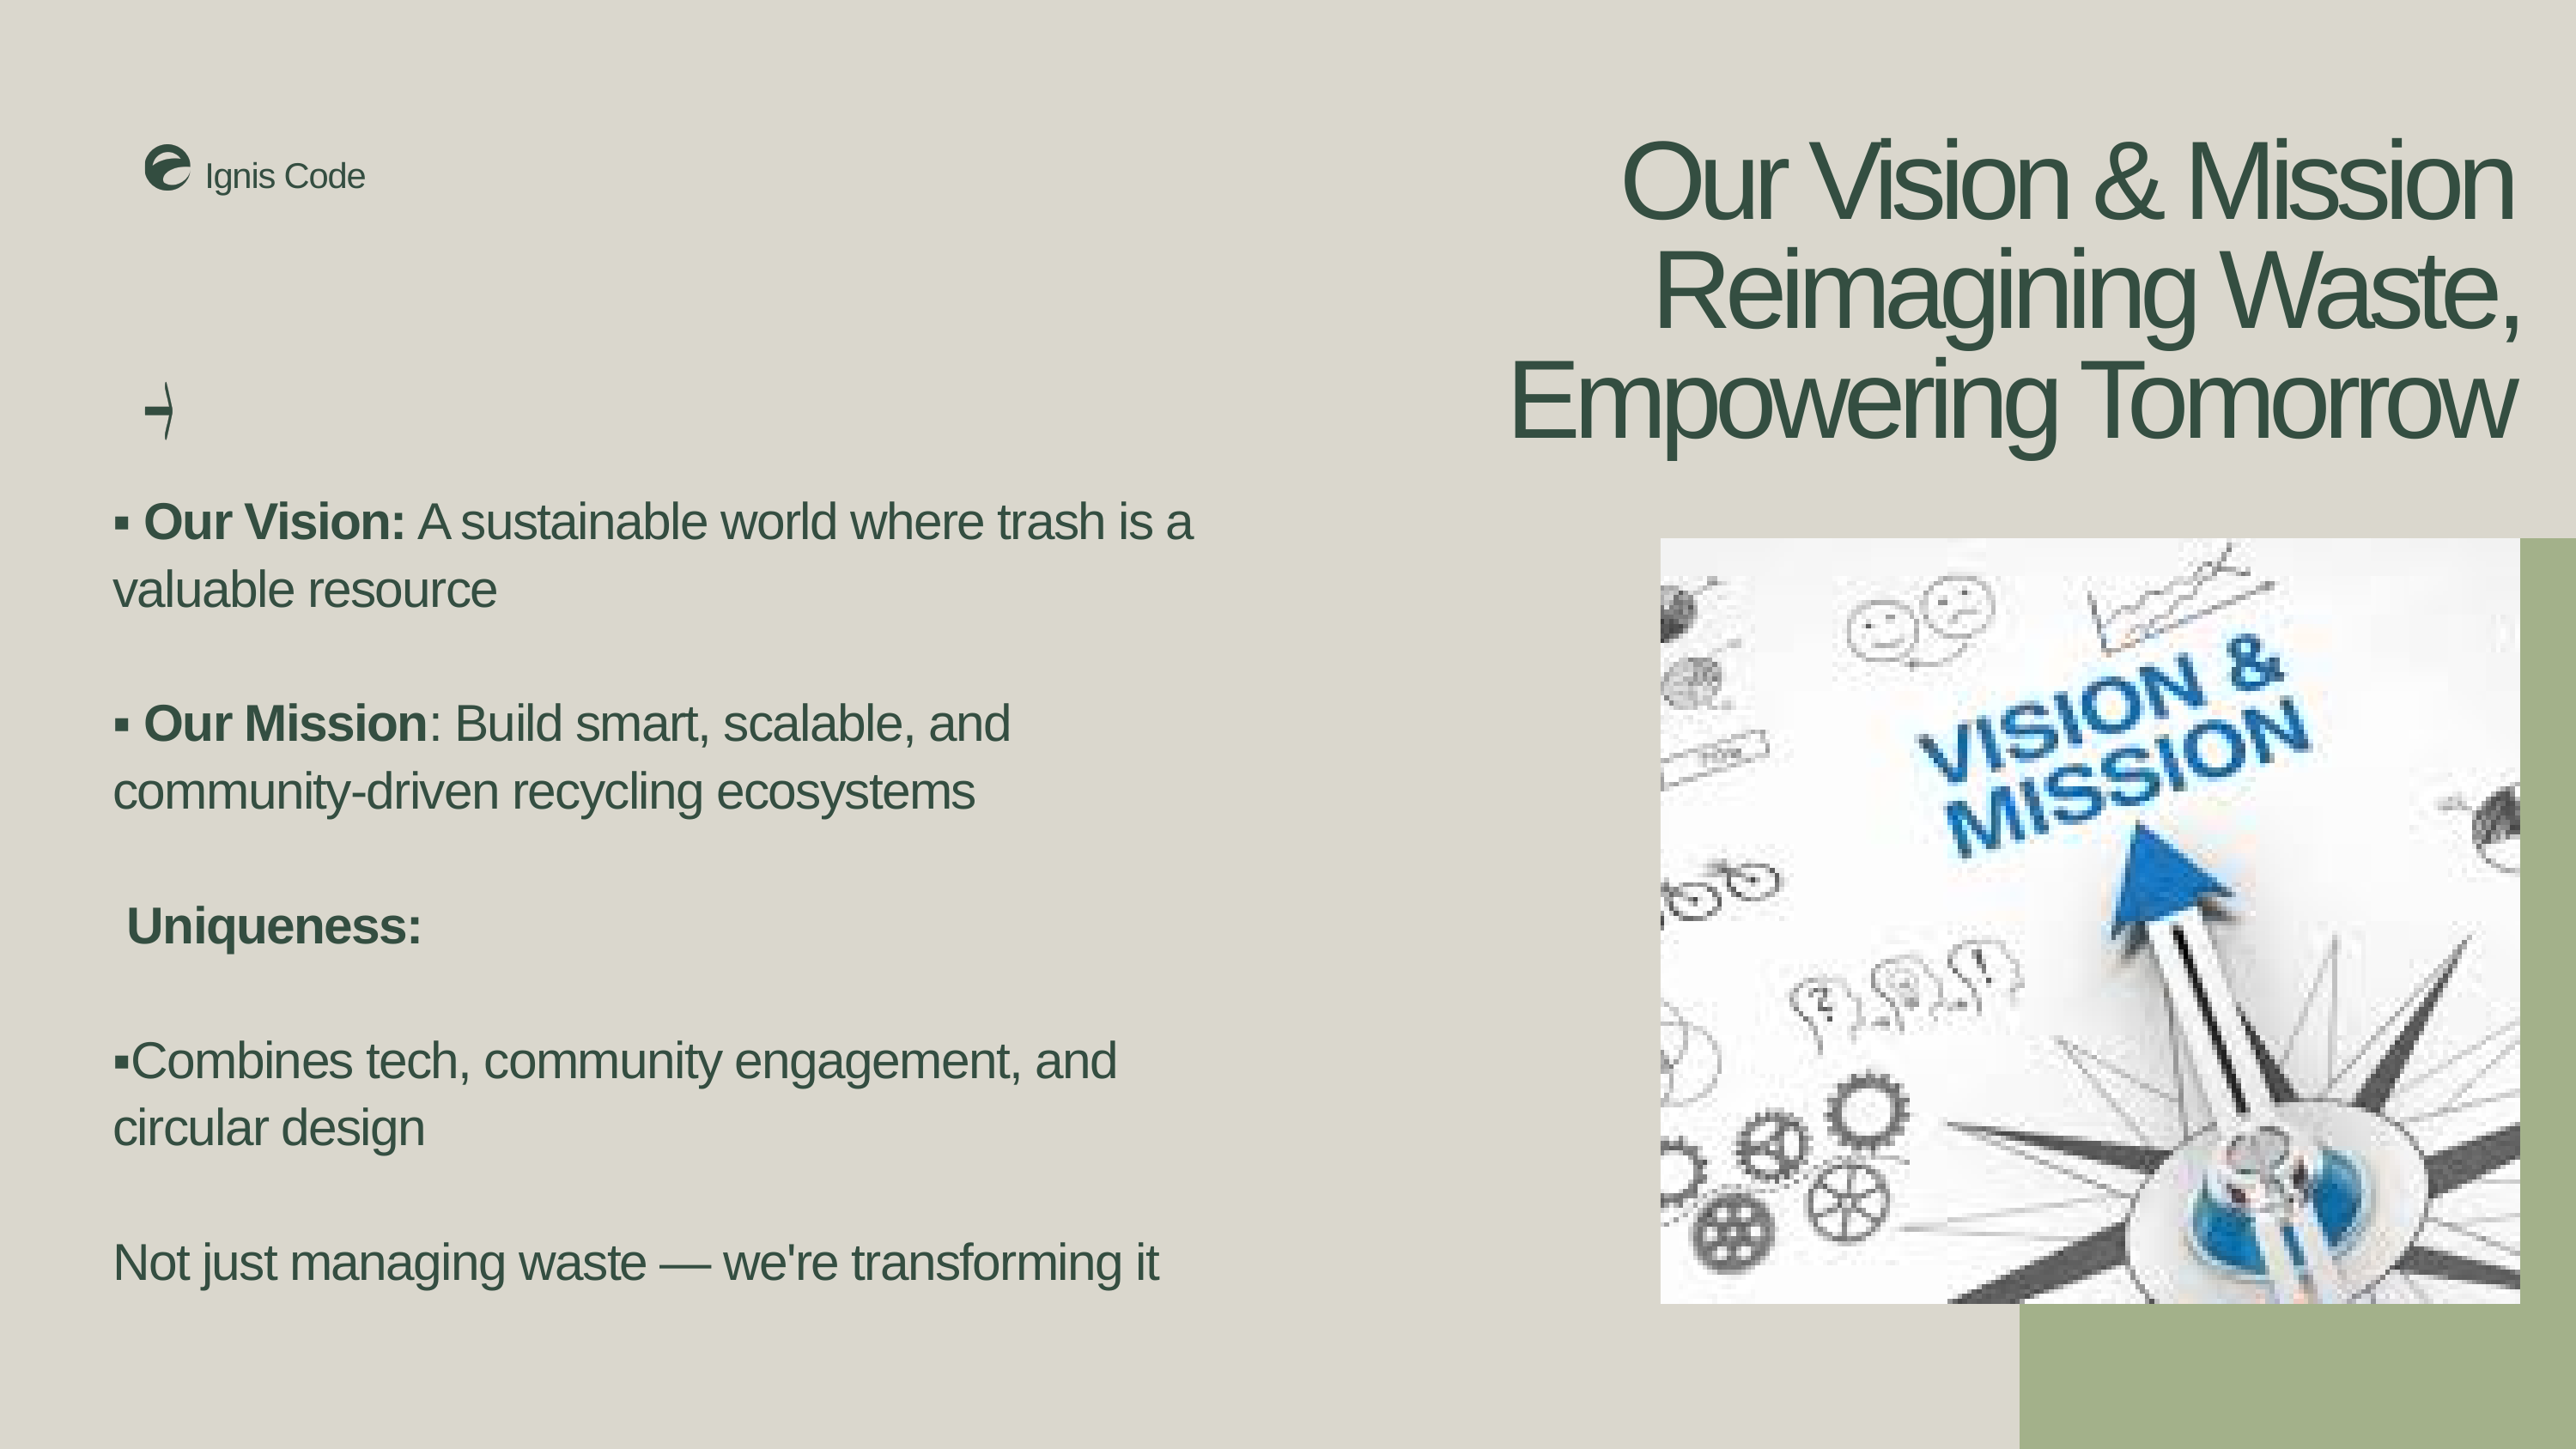

Our Vision & Mission
Reimagining Waste, Empowering Tomorrow

Ignis Code

▪ Our Vision: A sustainable world where trash is a valuable resource

▪ Our Mission: Build smart, scalable, and community-driven recycling ecosystems

 Uniqueness:

▪Combines tech, community engagement, and circular design

Not just managing waste — we're transforming it